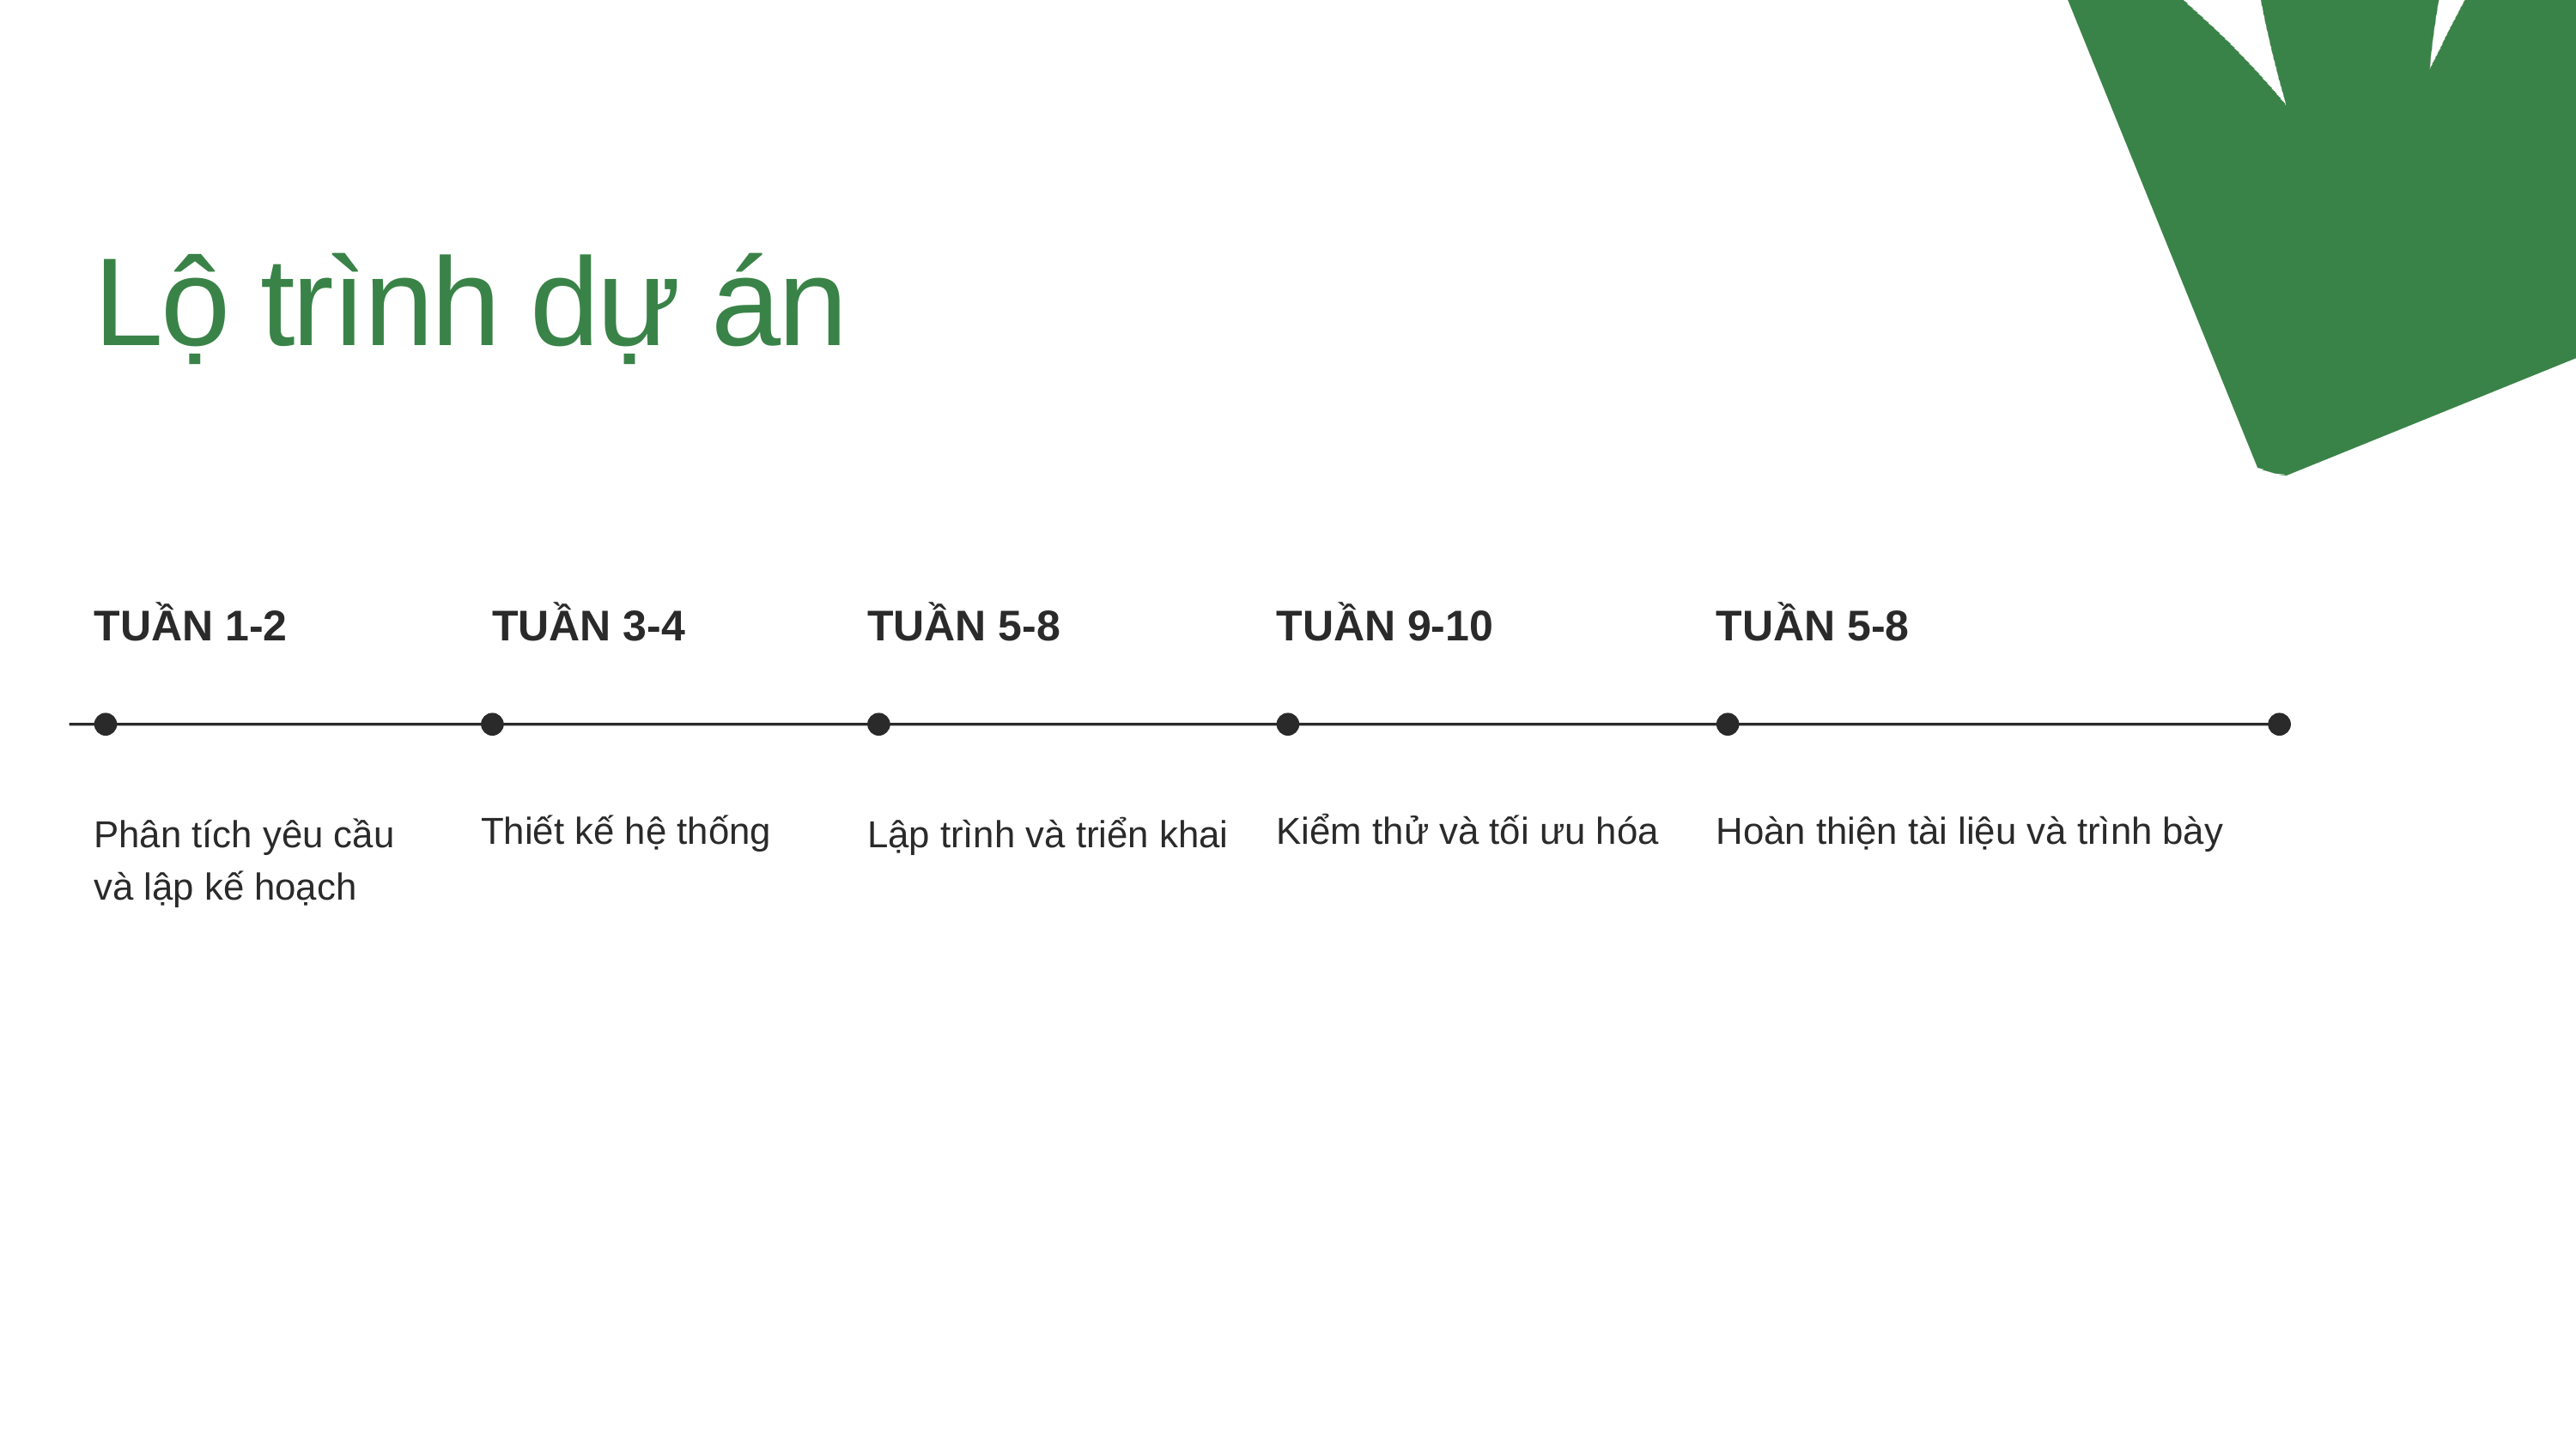

Lộ trình dự án
TUẦN 1-2
TUẦN 3-4
TUẦN 5-8
TUẦN 9-10
TUẦN 5-8

Thiết kế hệ thống
Kiểm thử và tối ưu hóa
Hoàn thiện tài liệu và trình bày
Lập trình và triển khai
Phân tích yêu cầu và lập kế hoạch